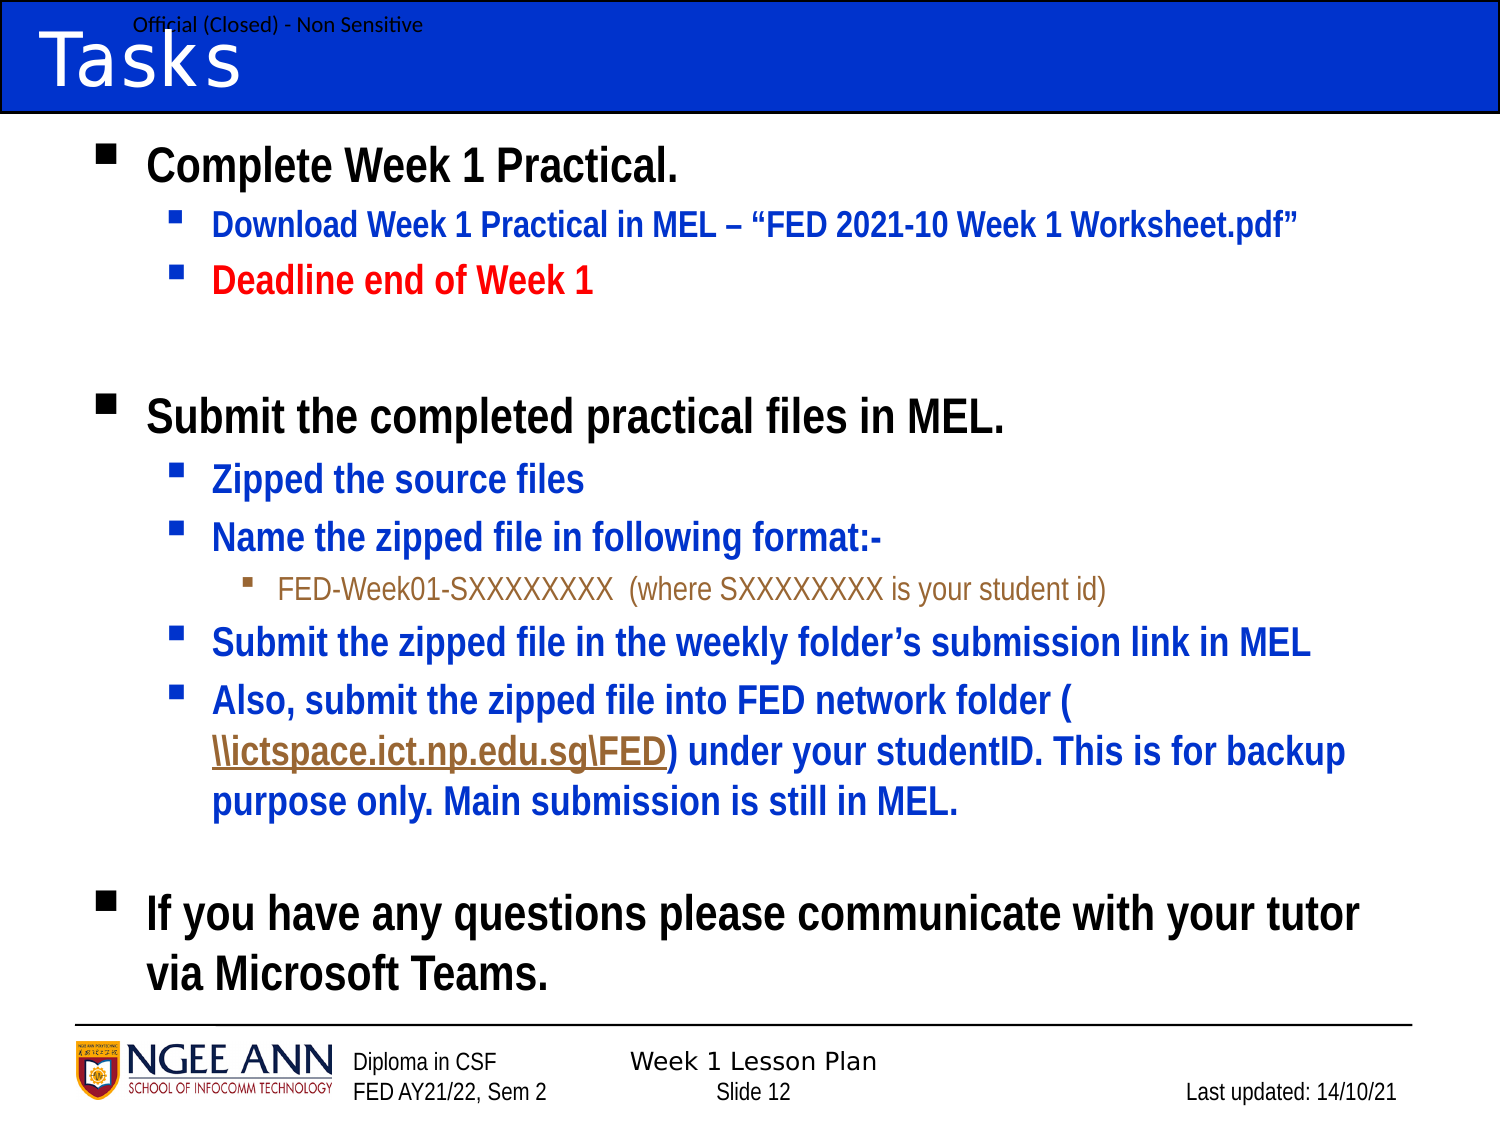

# Tasks
Complete Week 1 Practical.
Download Week 1 Practical in MEL – “FED 2021-10 Week 1 Worksheet.pdf”
Deadline end of Week 1

Submit the completed practical files in MEL.
Zipped the source files
Name the zipped file in following format:-
FED-Week01-SXXXXXXXX  (where SXXXXXXXX is your student id)
Submit the zipped file in the weekly folder’s submission link in MEL
Also, submit the zipped file into FED network folder (\\ictspace.ict.np.edu.sg\FED) under your studentID. This is for backup purpose only. Main submission is still in MEL.

If you have any questions please communicate with your tutor via Microsoft Teams.